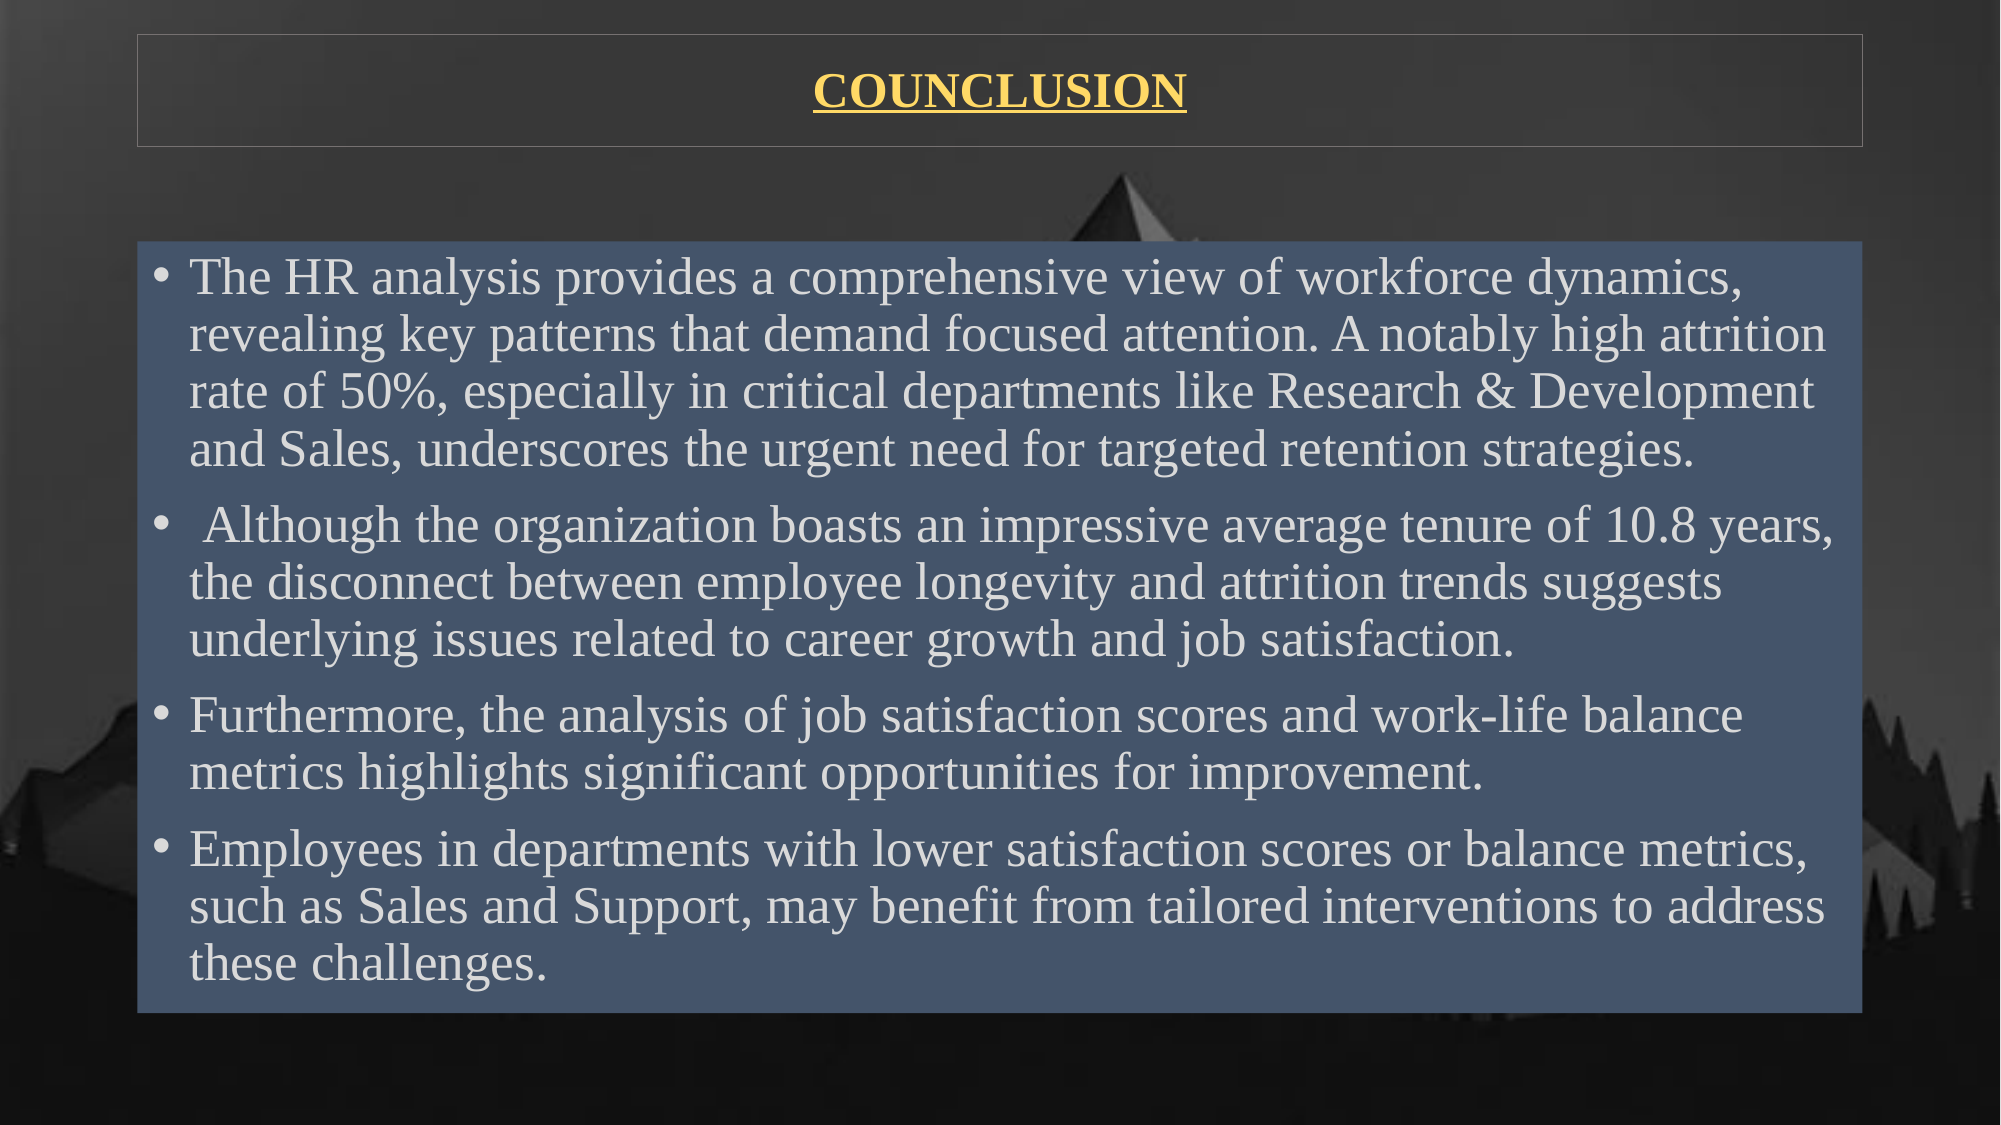

# COUNCLUSION
The HR analysis provides a comprehensive view of workforce dynamics, revealing key patterns that demand focused attention. A notably high attrition rate of 50%, especially in critical departments like Research & Development and Sales, underscores the urgent need for targeted retention strategies.
 Although the organization boasts an impressive average tenure of 10.8 years, the disconnect between employee longevity and attrition trends suggests underlying issues related to career growth and job satisfaction.
Furthermore, the analysis of job satisfaction scores and work-life balance metrics highlights significant opportunities for improvement.
Employees in departments with lower satisfaction scores or balance metrics, such as Sales and Support, may benefit from tailored interventions to address these challenges.